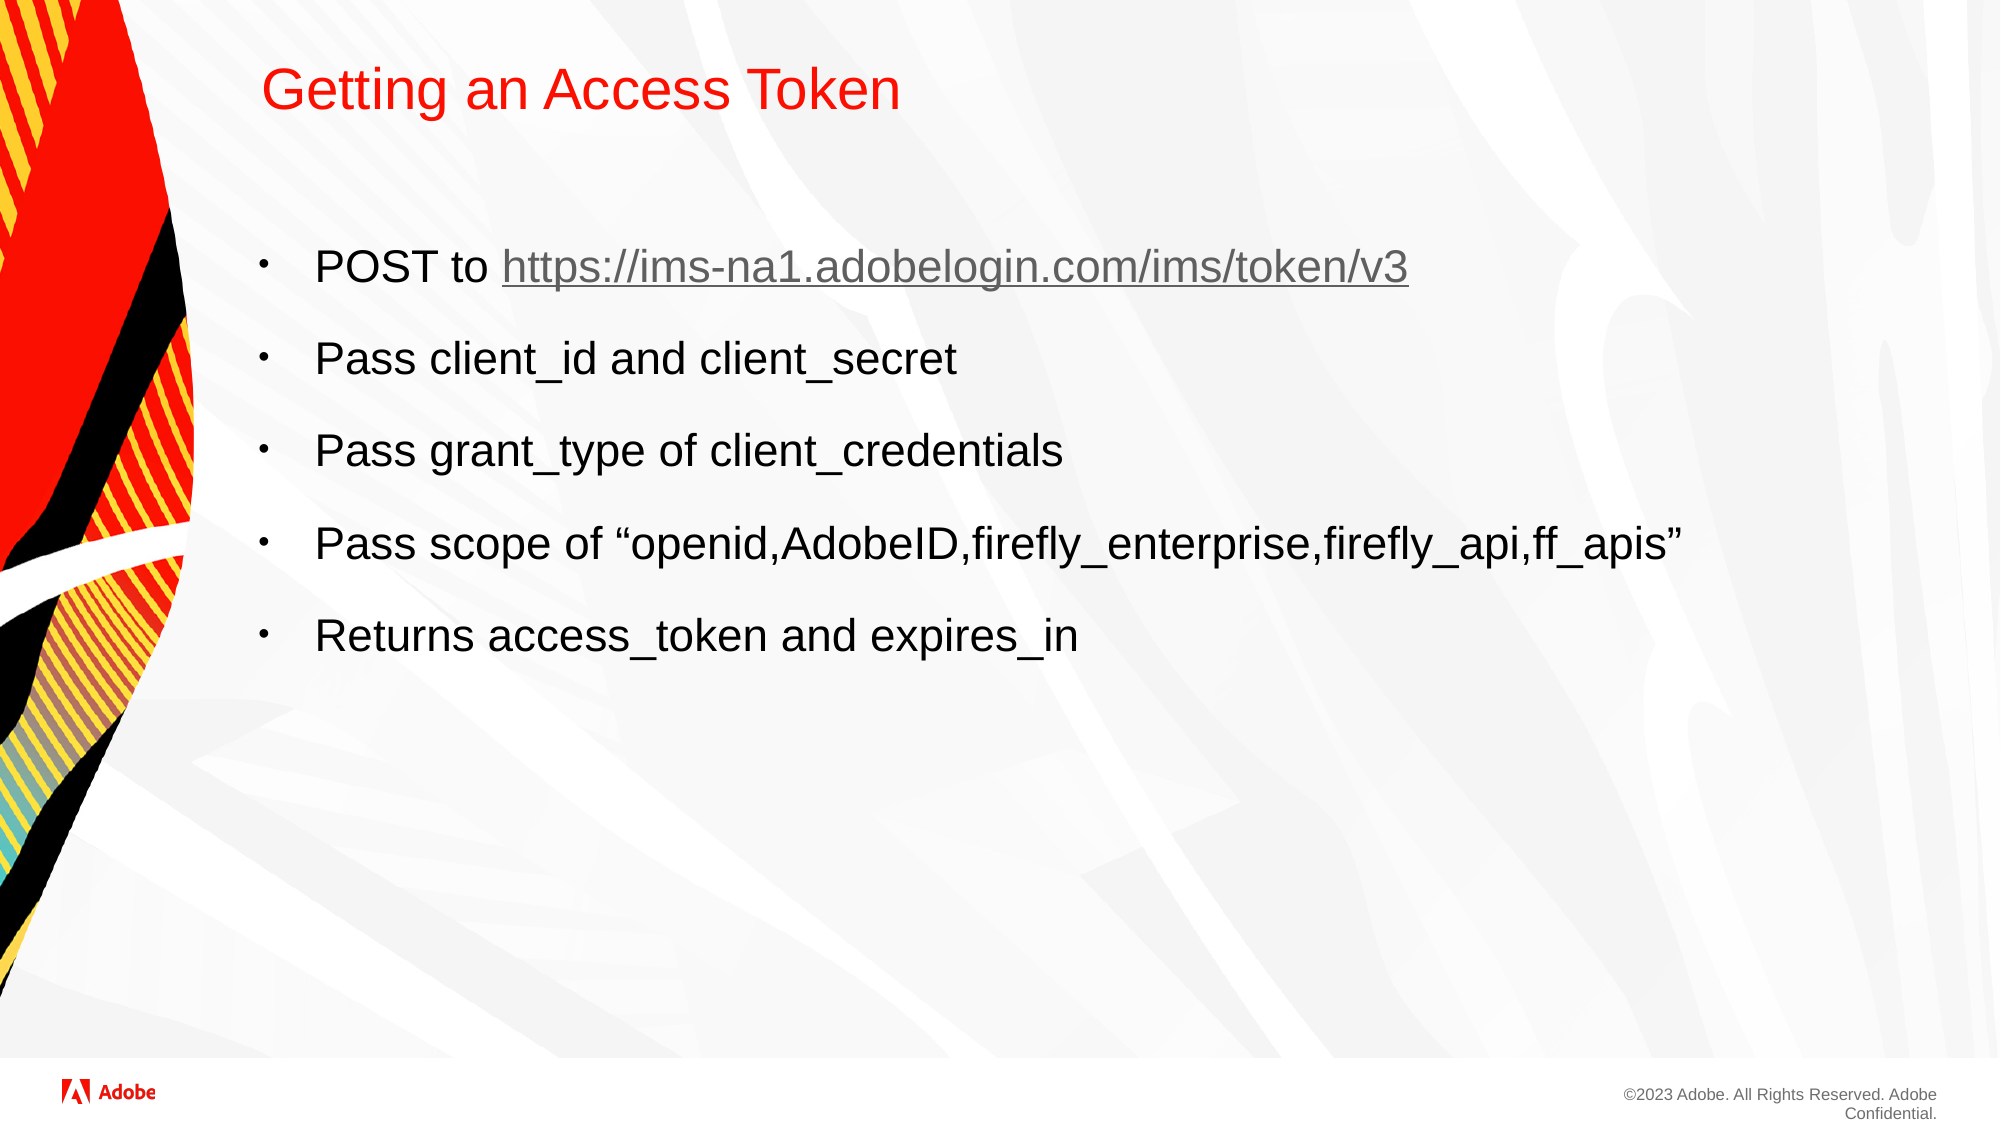

# Getting an Access Token
POST to https://ims-na1.adobelogin.com/ims/token/v3
Pass client_id and client_secret
Pass grant_type of client_credentials
Pass scope of “openid,AdobeID,firefly_enterprise,firefly_api,ff_apis”
Returns access_token and expires_in